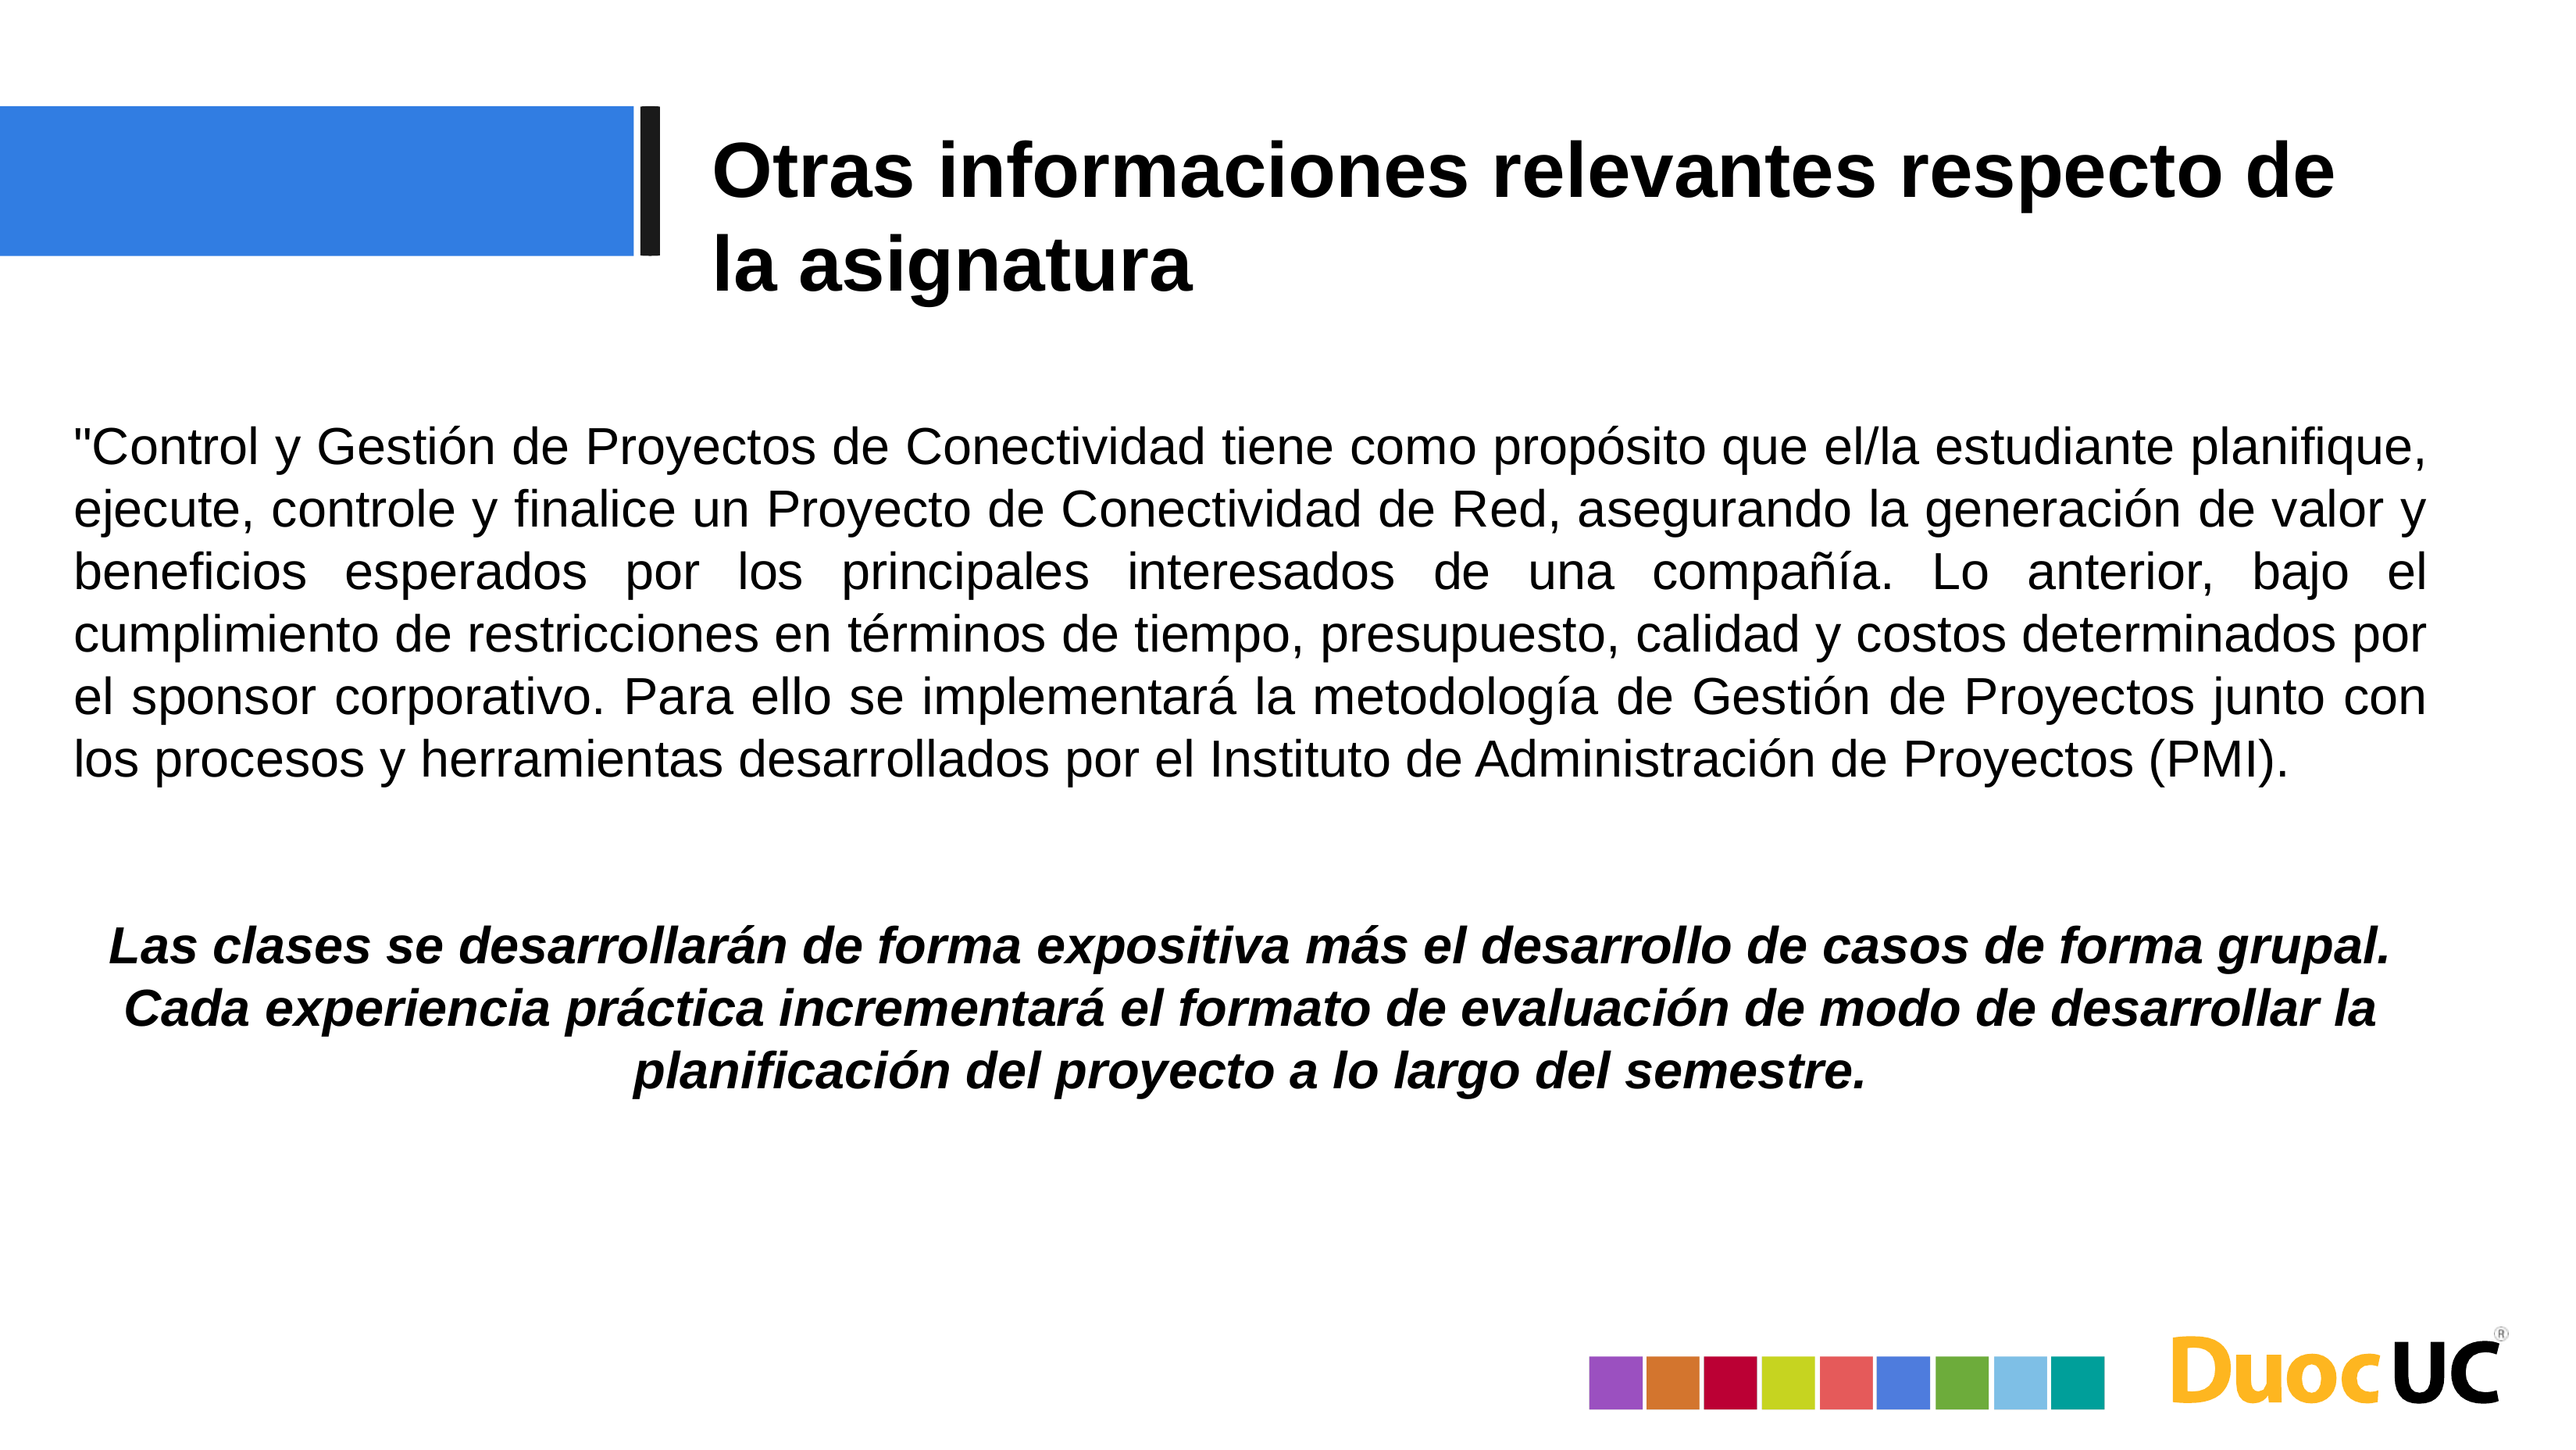

Otras informaciones relevantes respecto de la asignatura
"Control y Gestión de Proyectos de Conectividad tiene como propósito que el/la estudiante planifique, ejecute, controle y finalice un Proyecto de Conectividad de Red, asegurando la generación de valor y beneficios esperados por los principales interesados de una compañía. Lo anterior, bajo el cumplimiento de restricciones en términos de tiempo, presupuesto, calidad y costos determinados por el sponsor corporativo. Para ello se implementará la metodología de Gestión de Proyectos junto con los procesos y herramientas desarrollados por el Instituto de Administración de Proyectos (PMI).

Las clases se desarrollarán de forma expositiva más el desarrollo de casos de forma grupal. Cada experiencia práctica incrementará el formato de evaluación de modo de desarrollar la planificación del proyecto a lo largo del semestre.